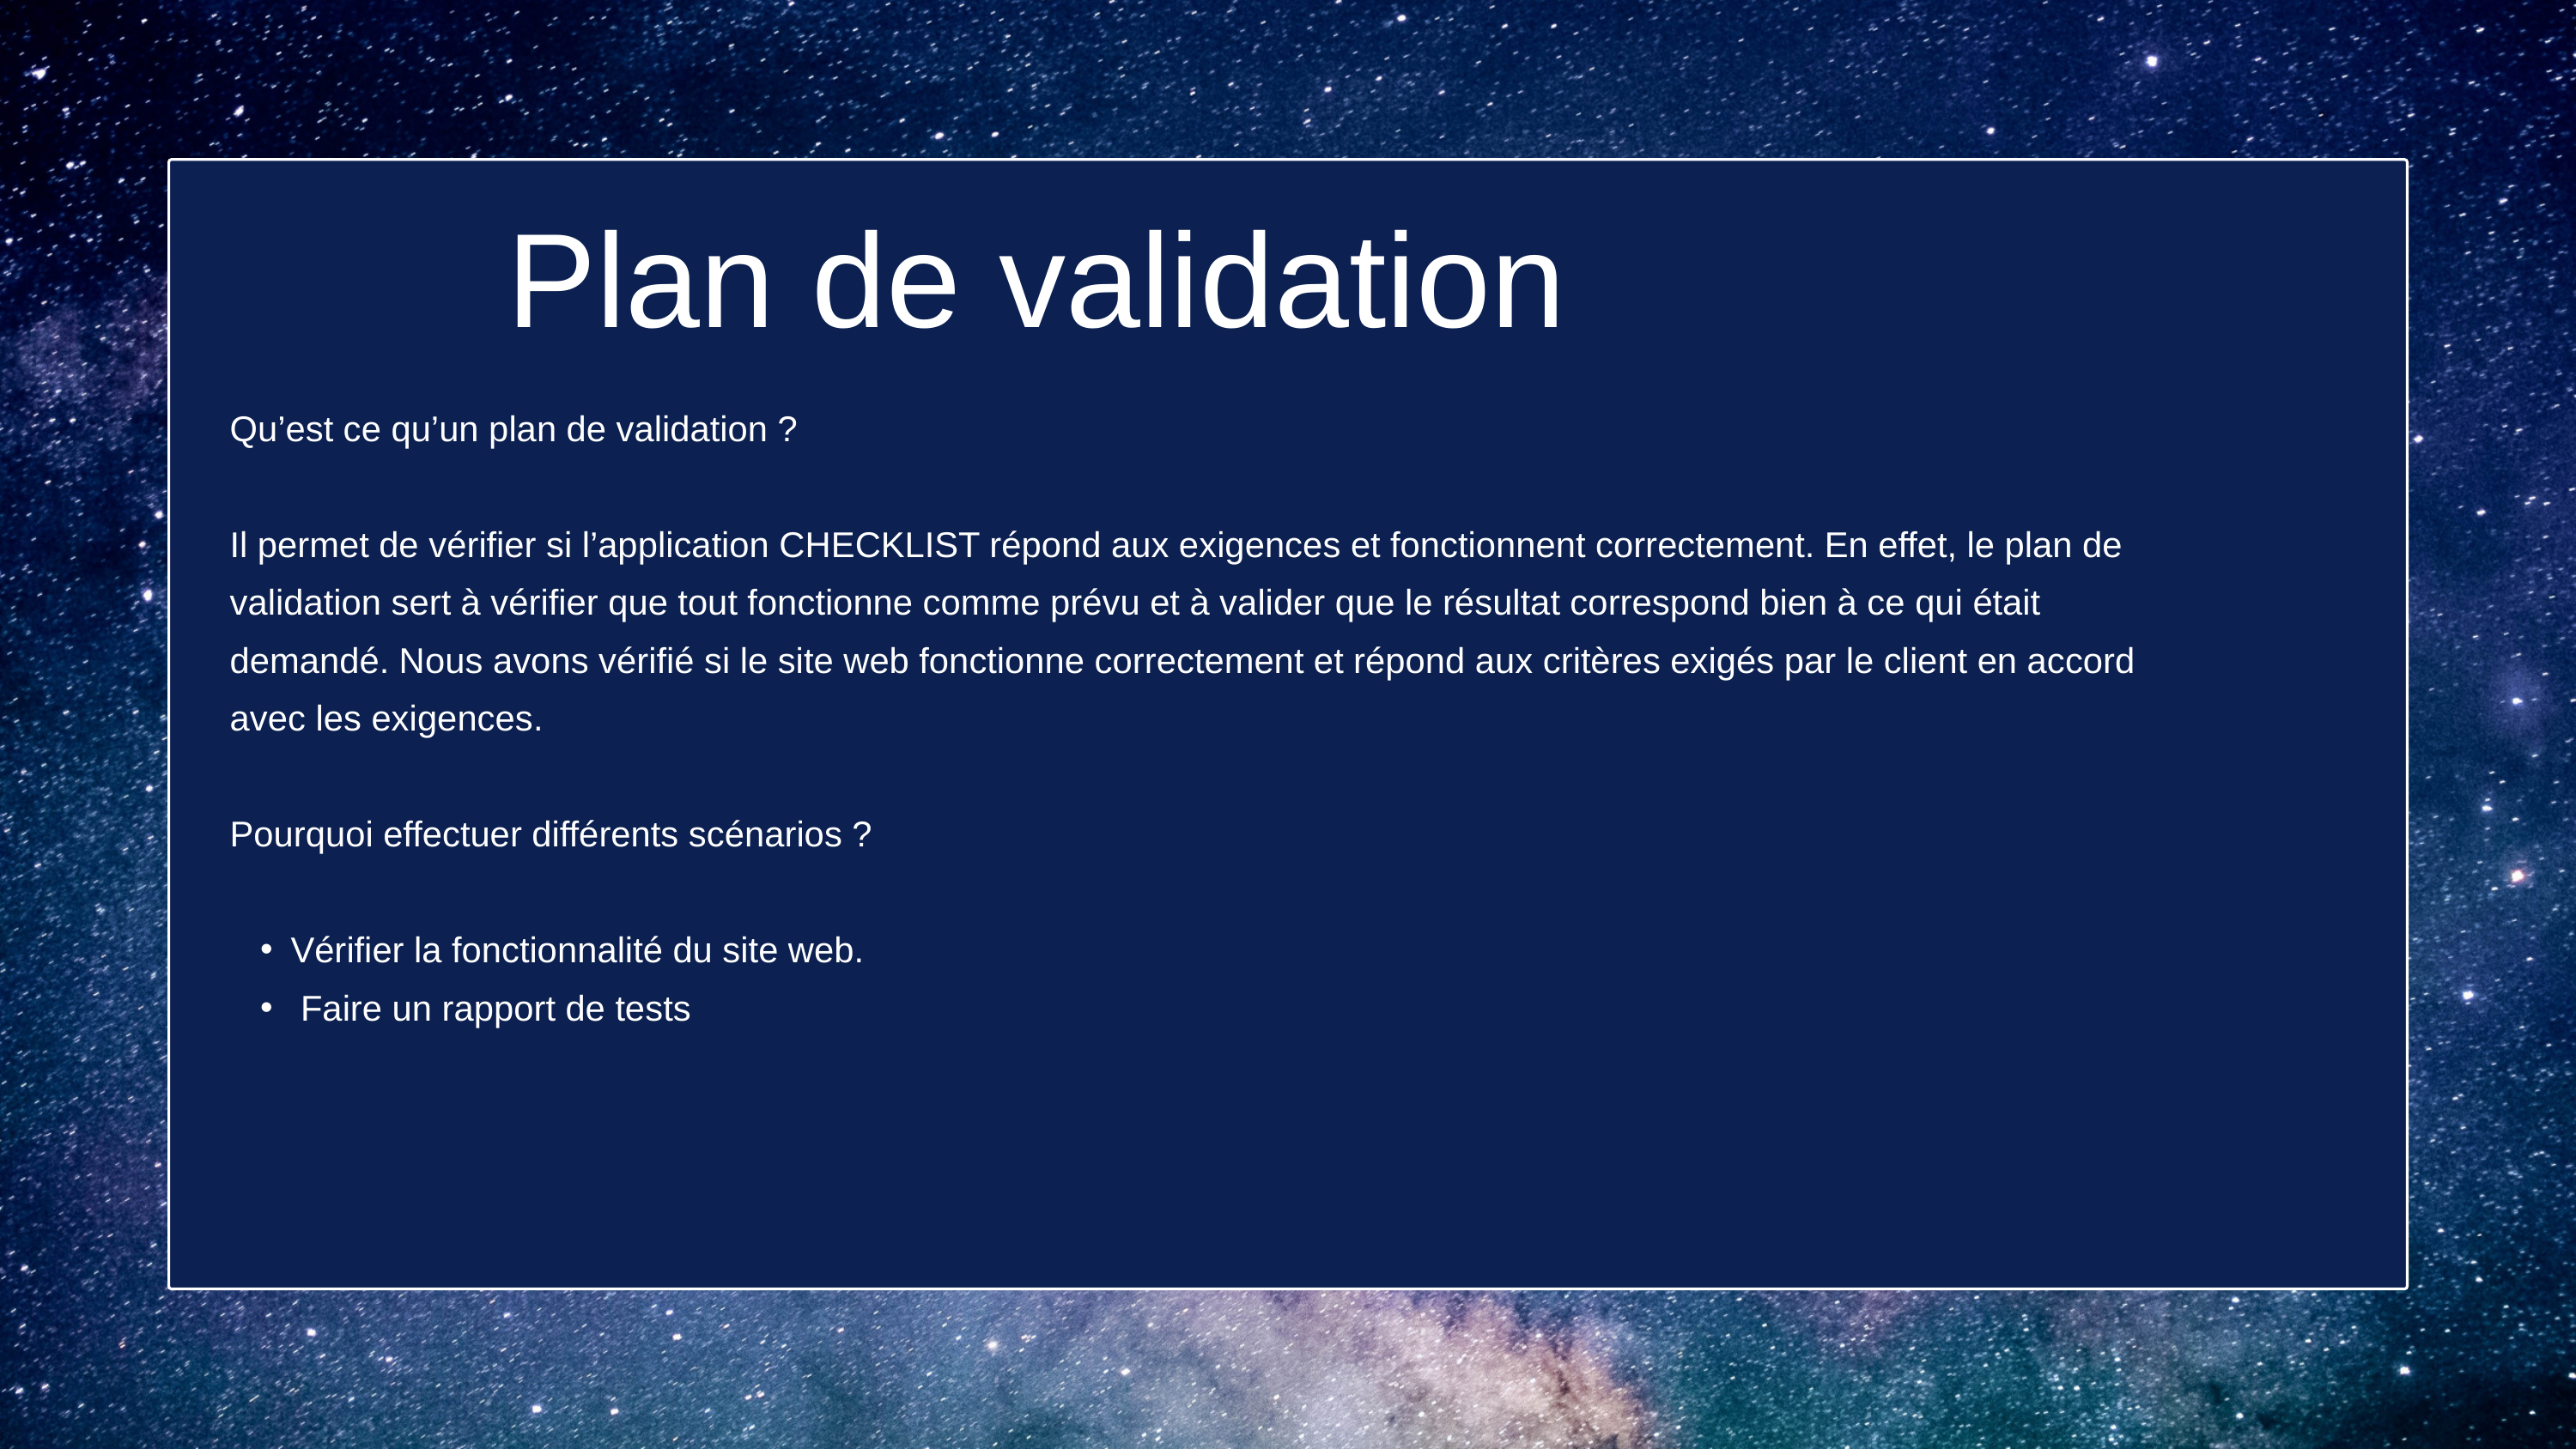

Plan de validation
Qu’est ce qu’un plan de validation ?

Il permet de vérifier si l’application CHECKLIST répond aux exigences et fonctionnent correctement. En effet, le plan de validation sert à vérifier que tout fonctionne comme prévu et à valider que le résultat correspond bien à ce qui était demandé. Nous avons vérifié si le site web fonctionne correctement et répond aux critères exigés par le client en accord avec les exigences.

Pourquoi effectuer différents scénarios ?

Vérifier la fonctionnalité du site web.
 Faire un rapport de tests